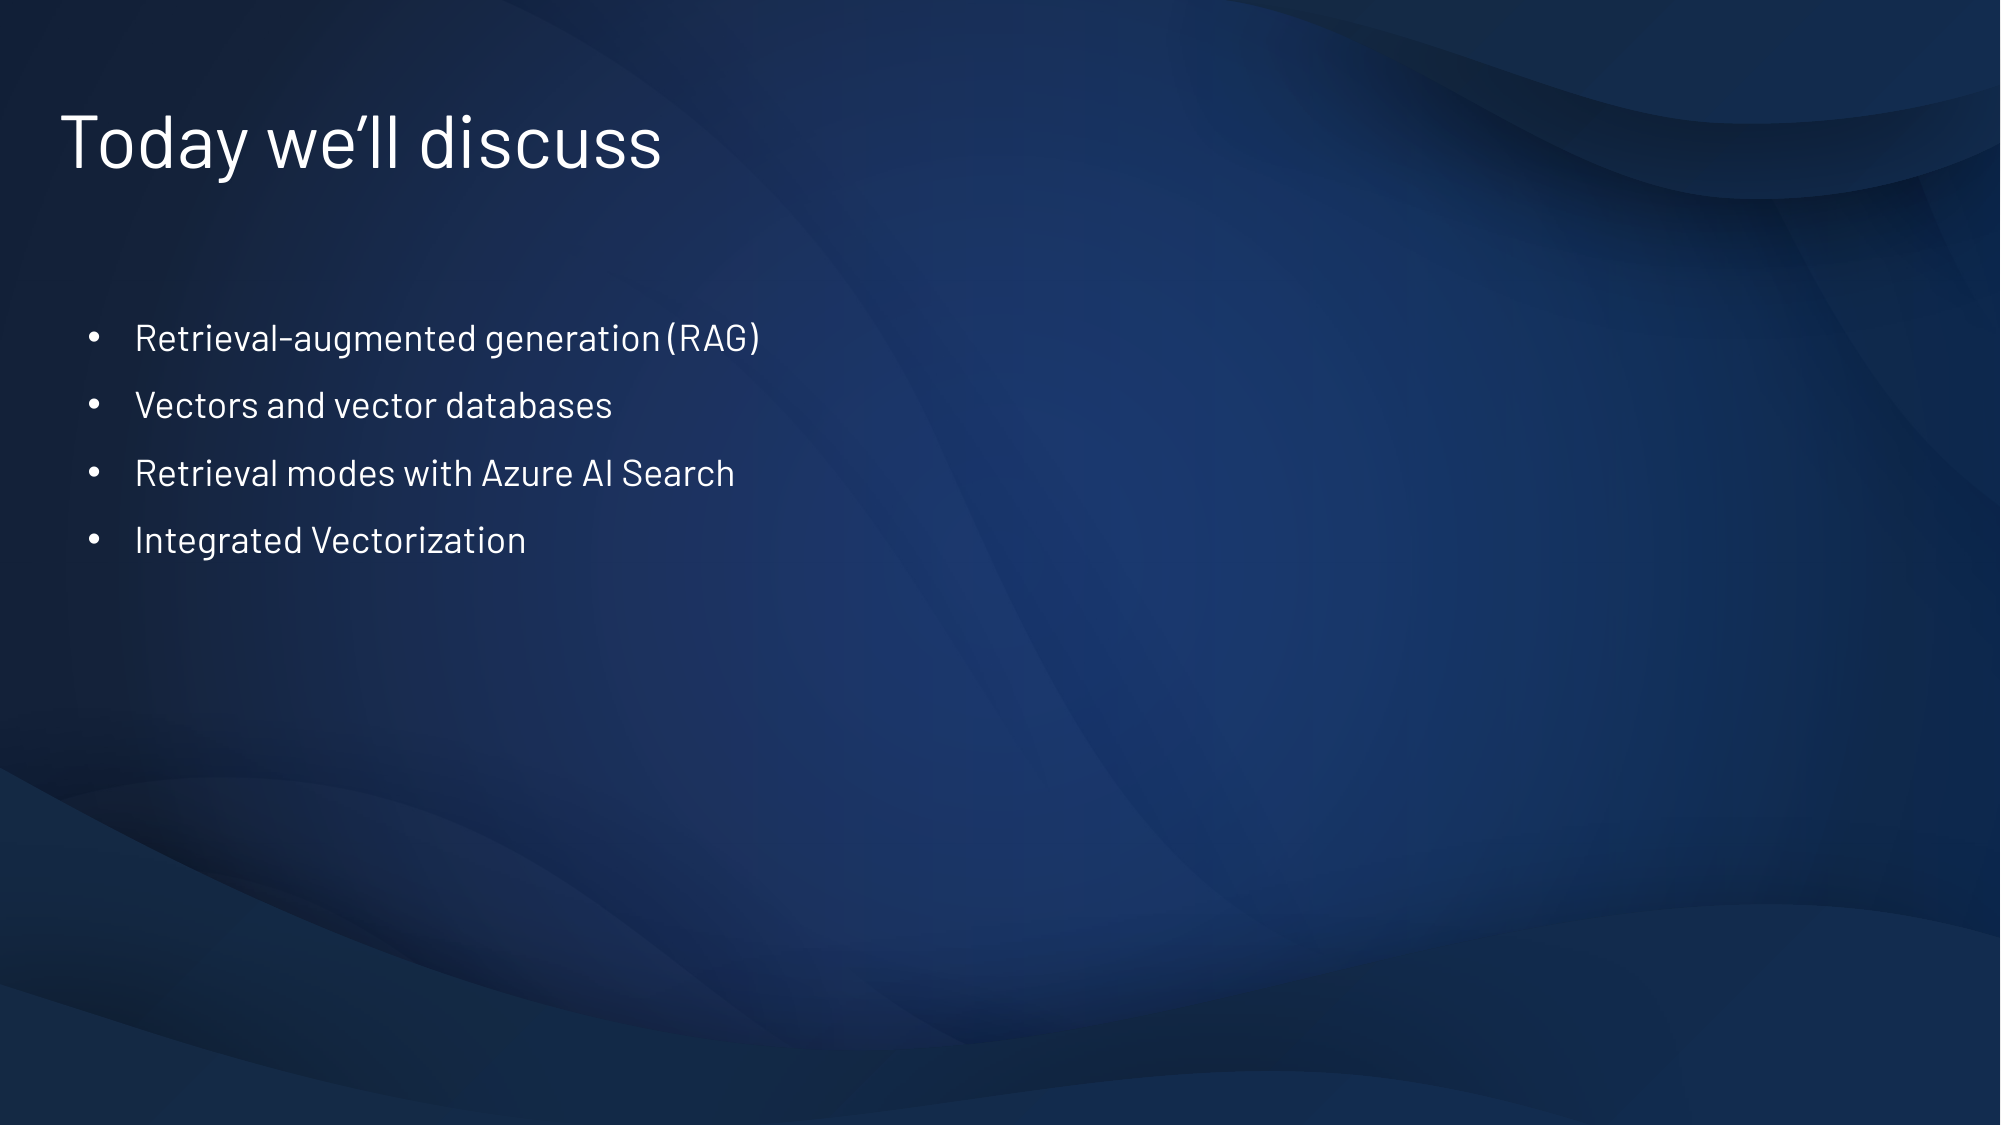

# Today we’ll discuss
Retrieval-augmented generation (RAG)​
Vectors and vector databases​
Retrieval modes with Azure AI Search​
Integrated Vectorization